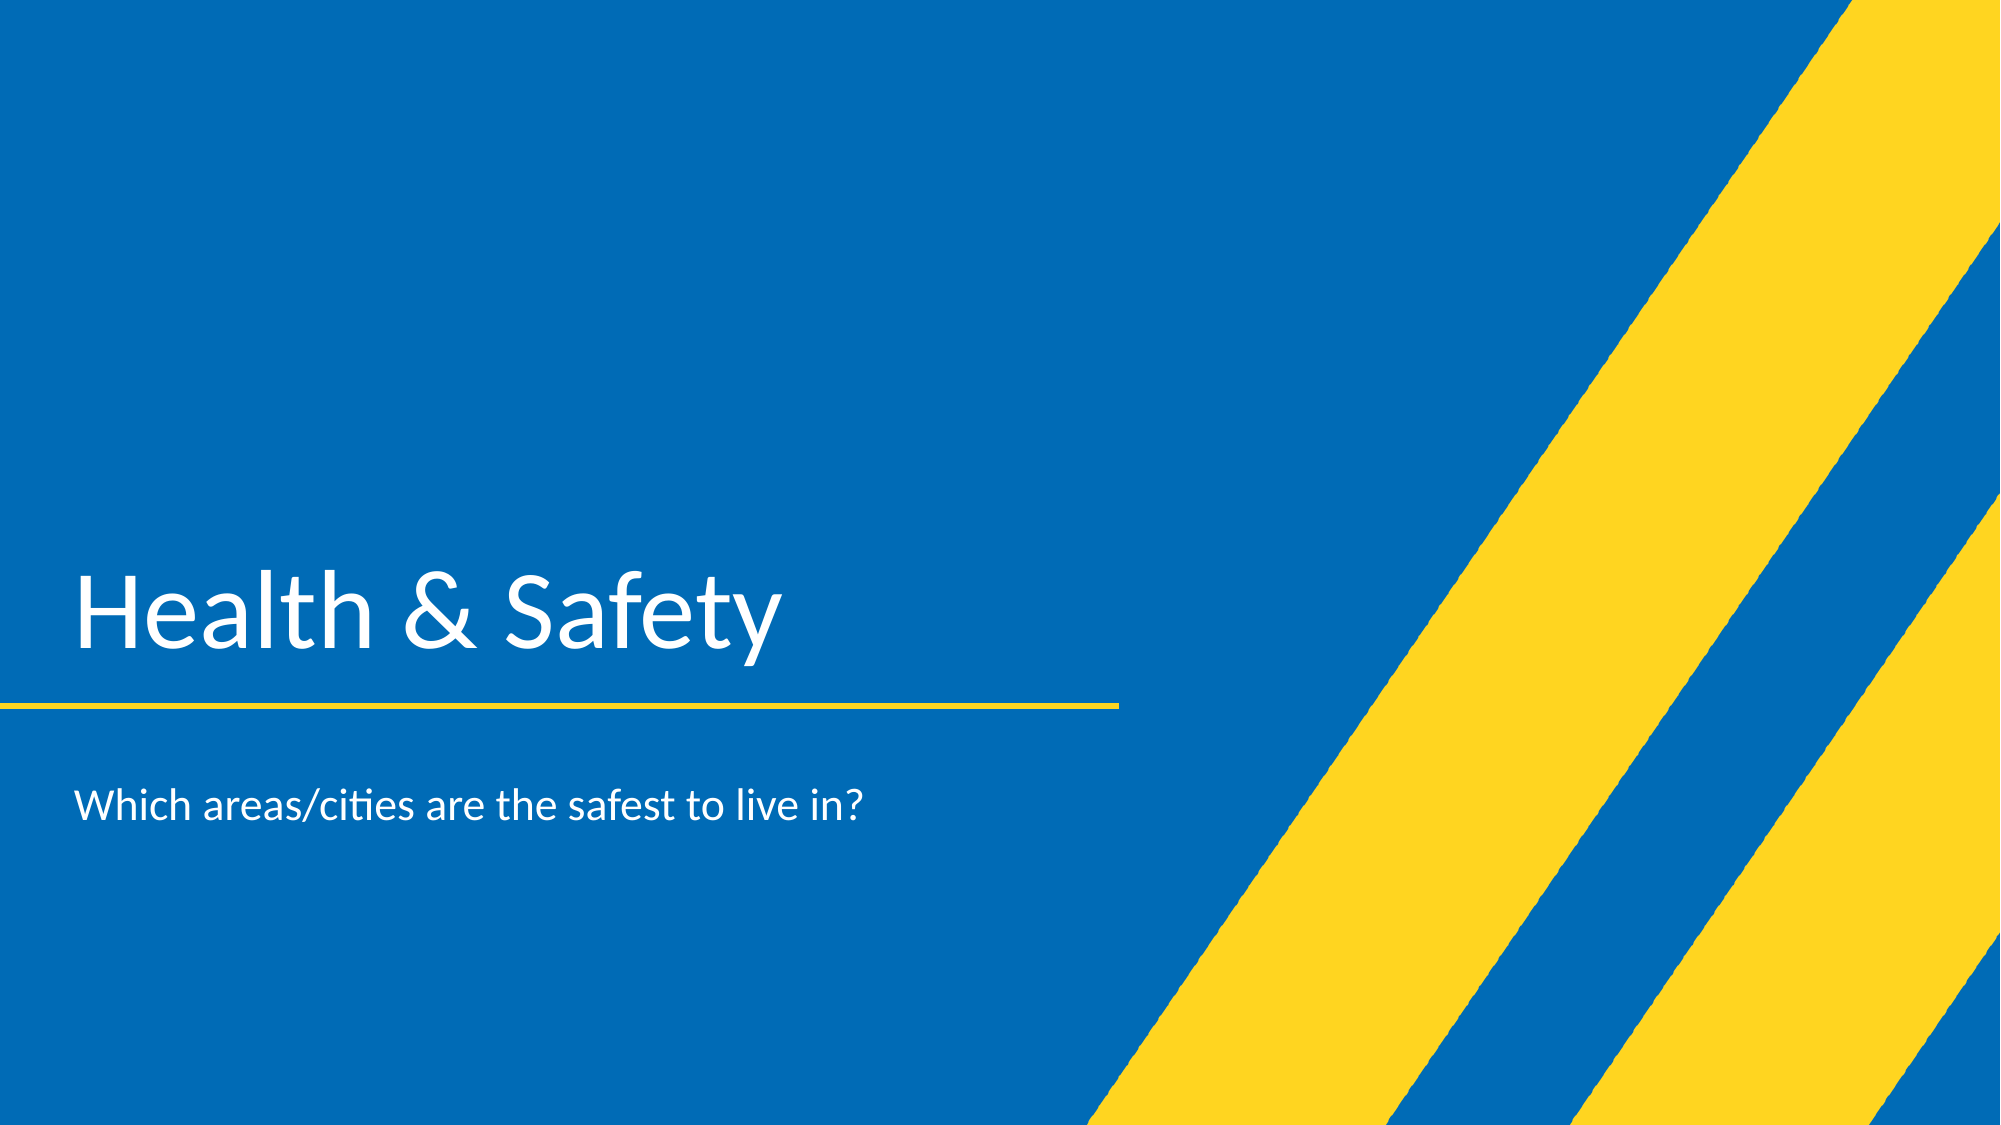

# Health & Safety
Which areas/cities are the safest to live in?